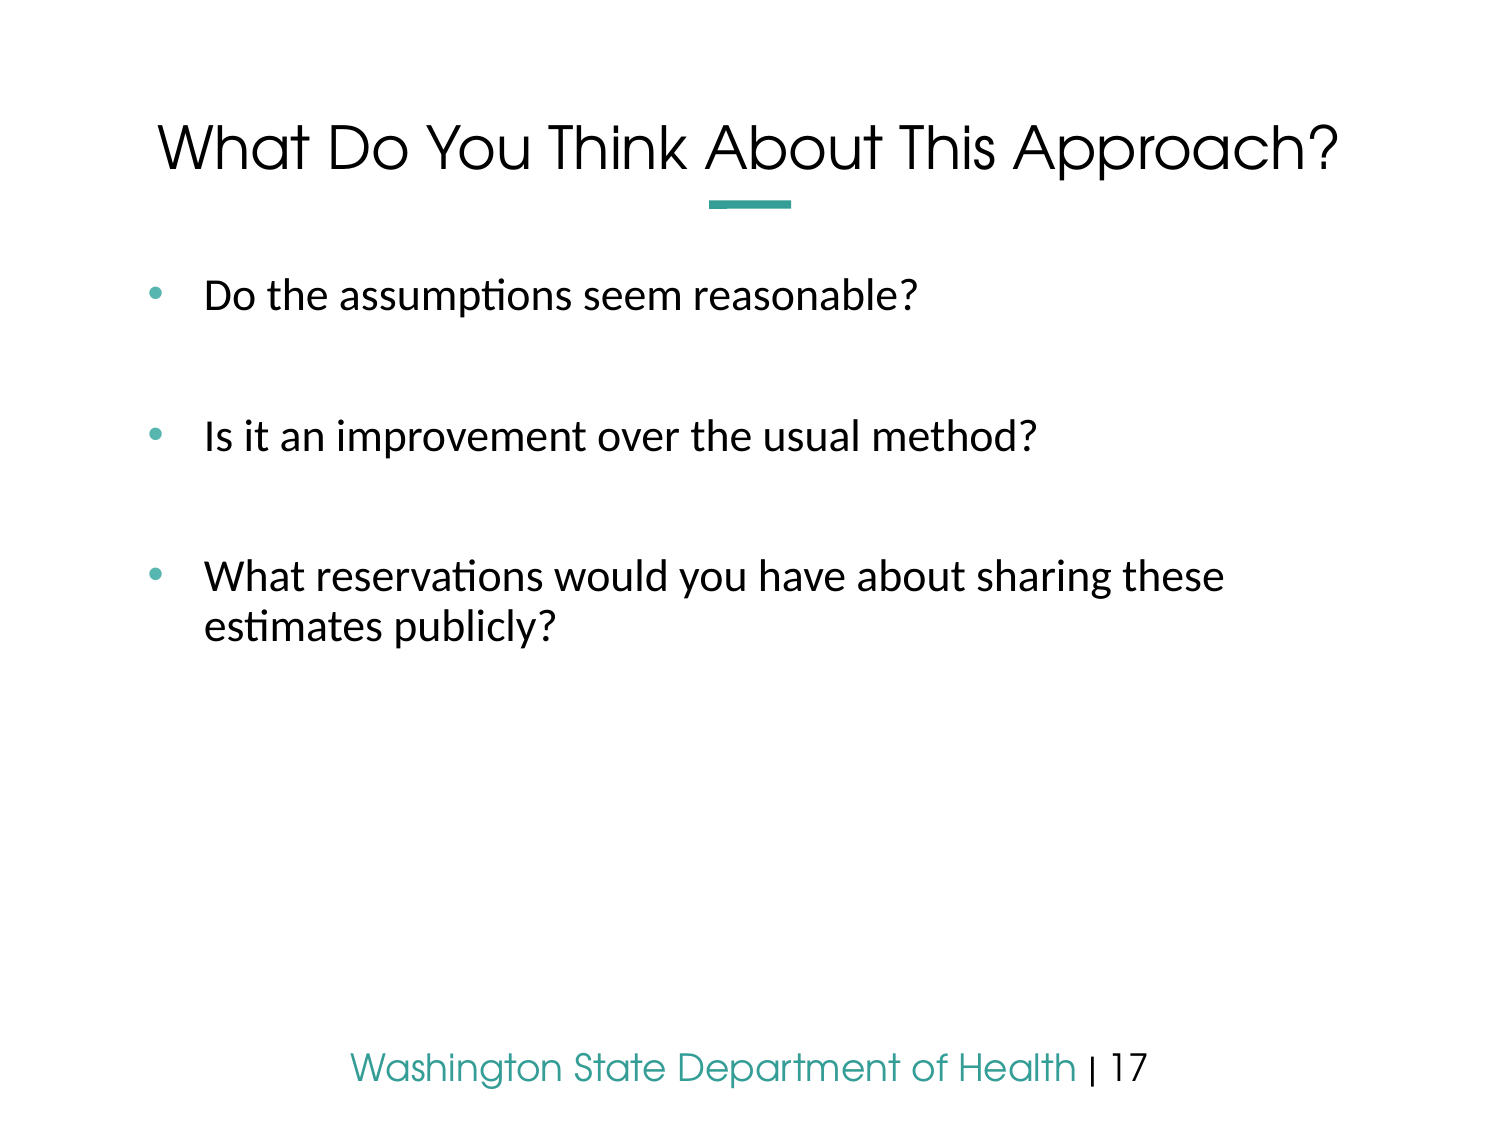

# What Do You Think About This Approach?
Do the assumptions seem reasonable?

Is it an improvement over the usual method?

What reservations would you have about sharing these estimates publicly?